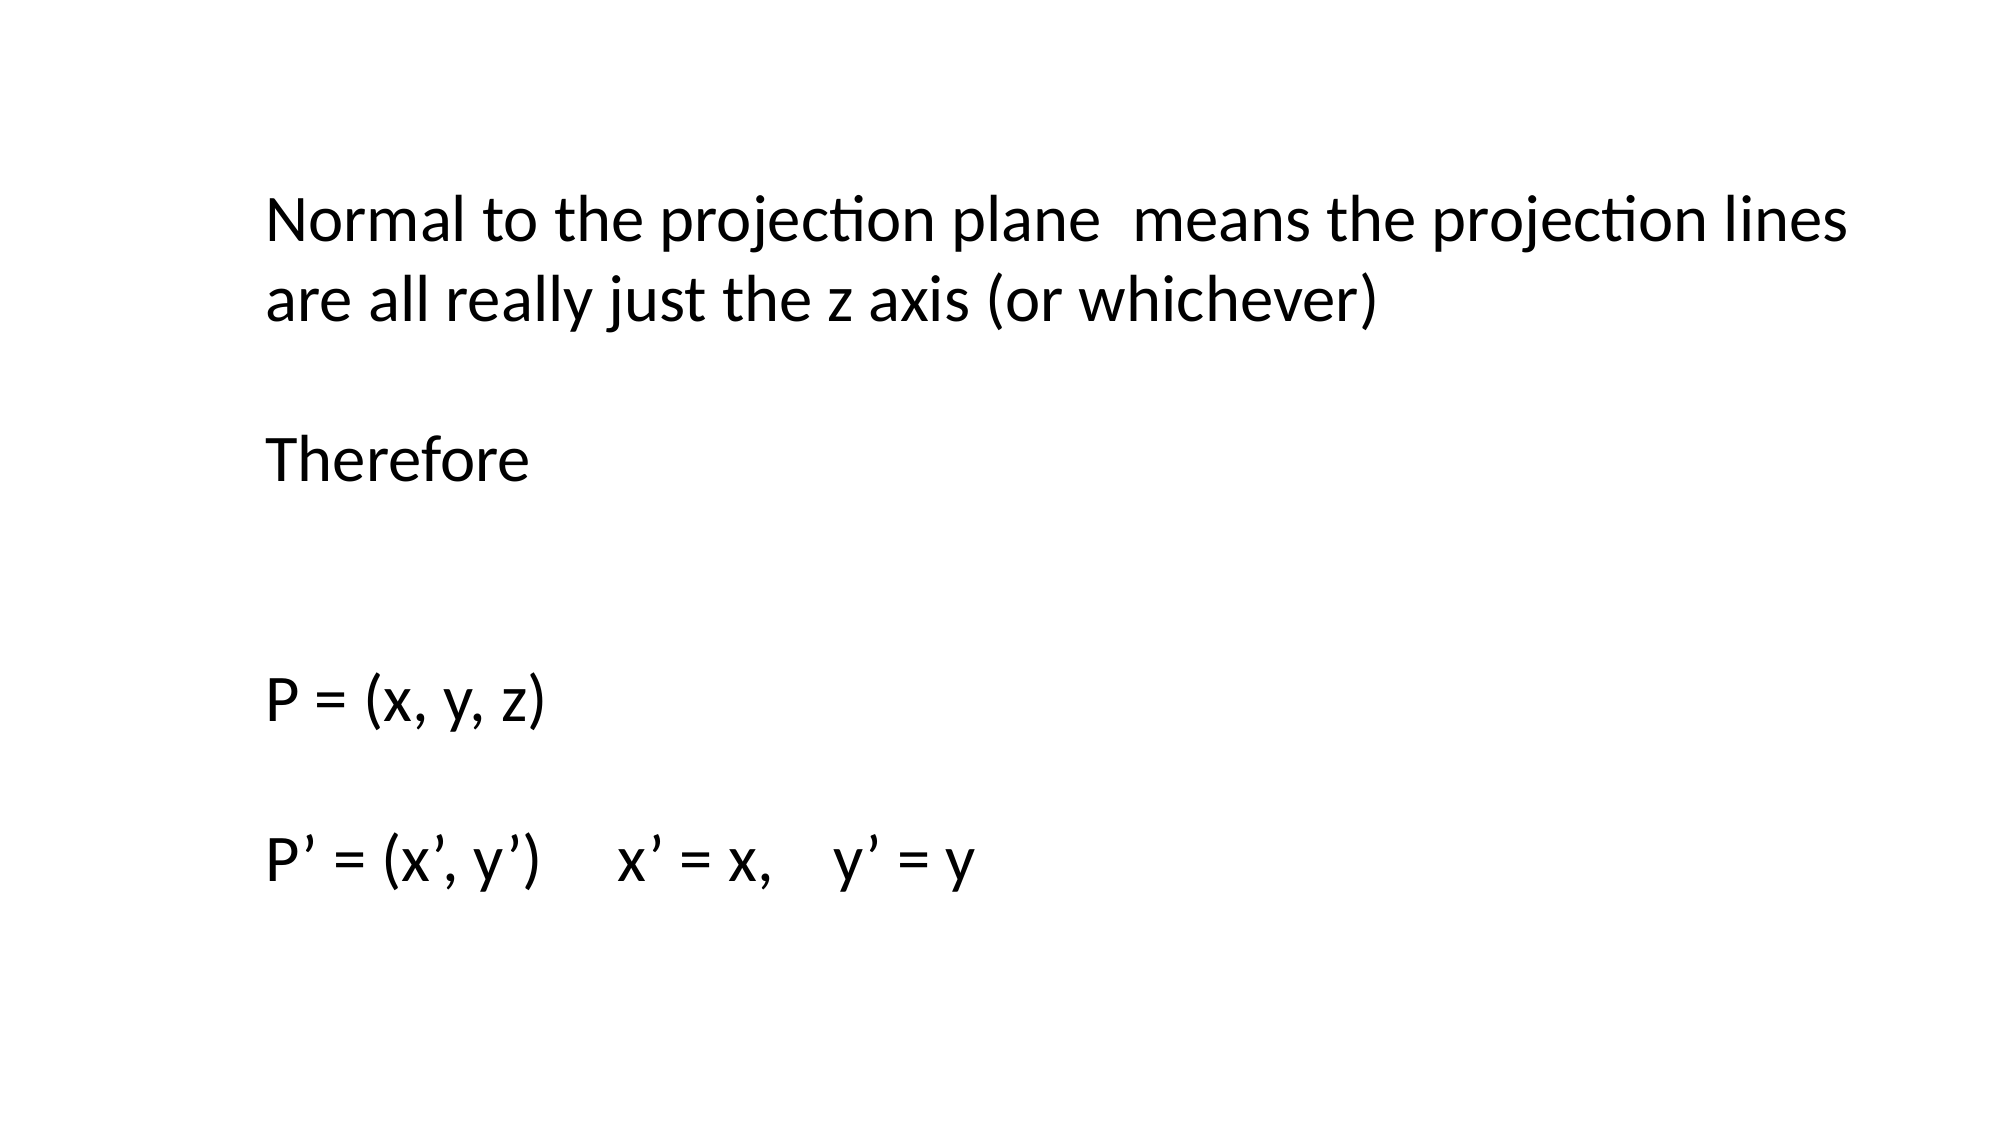

Normal to the projection plane  means the projection lines
are all really just the z axis (or whichever)

Therefore

P = (x, y, z)

P’ = (x’, y’)     x’ = x,    y’ = y